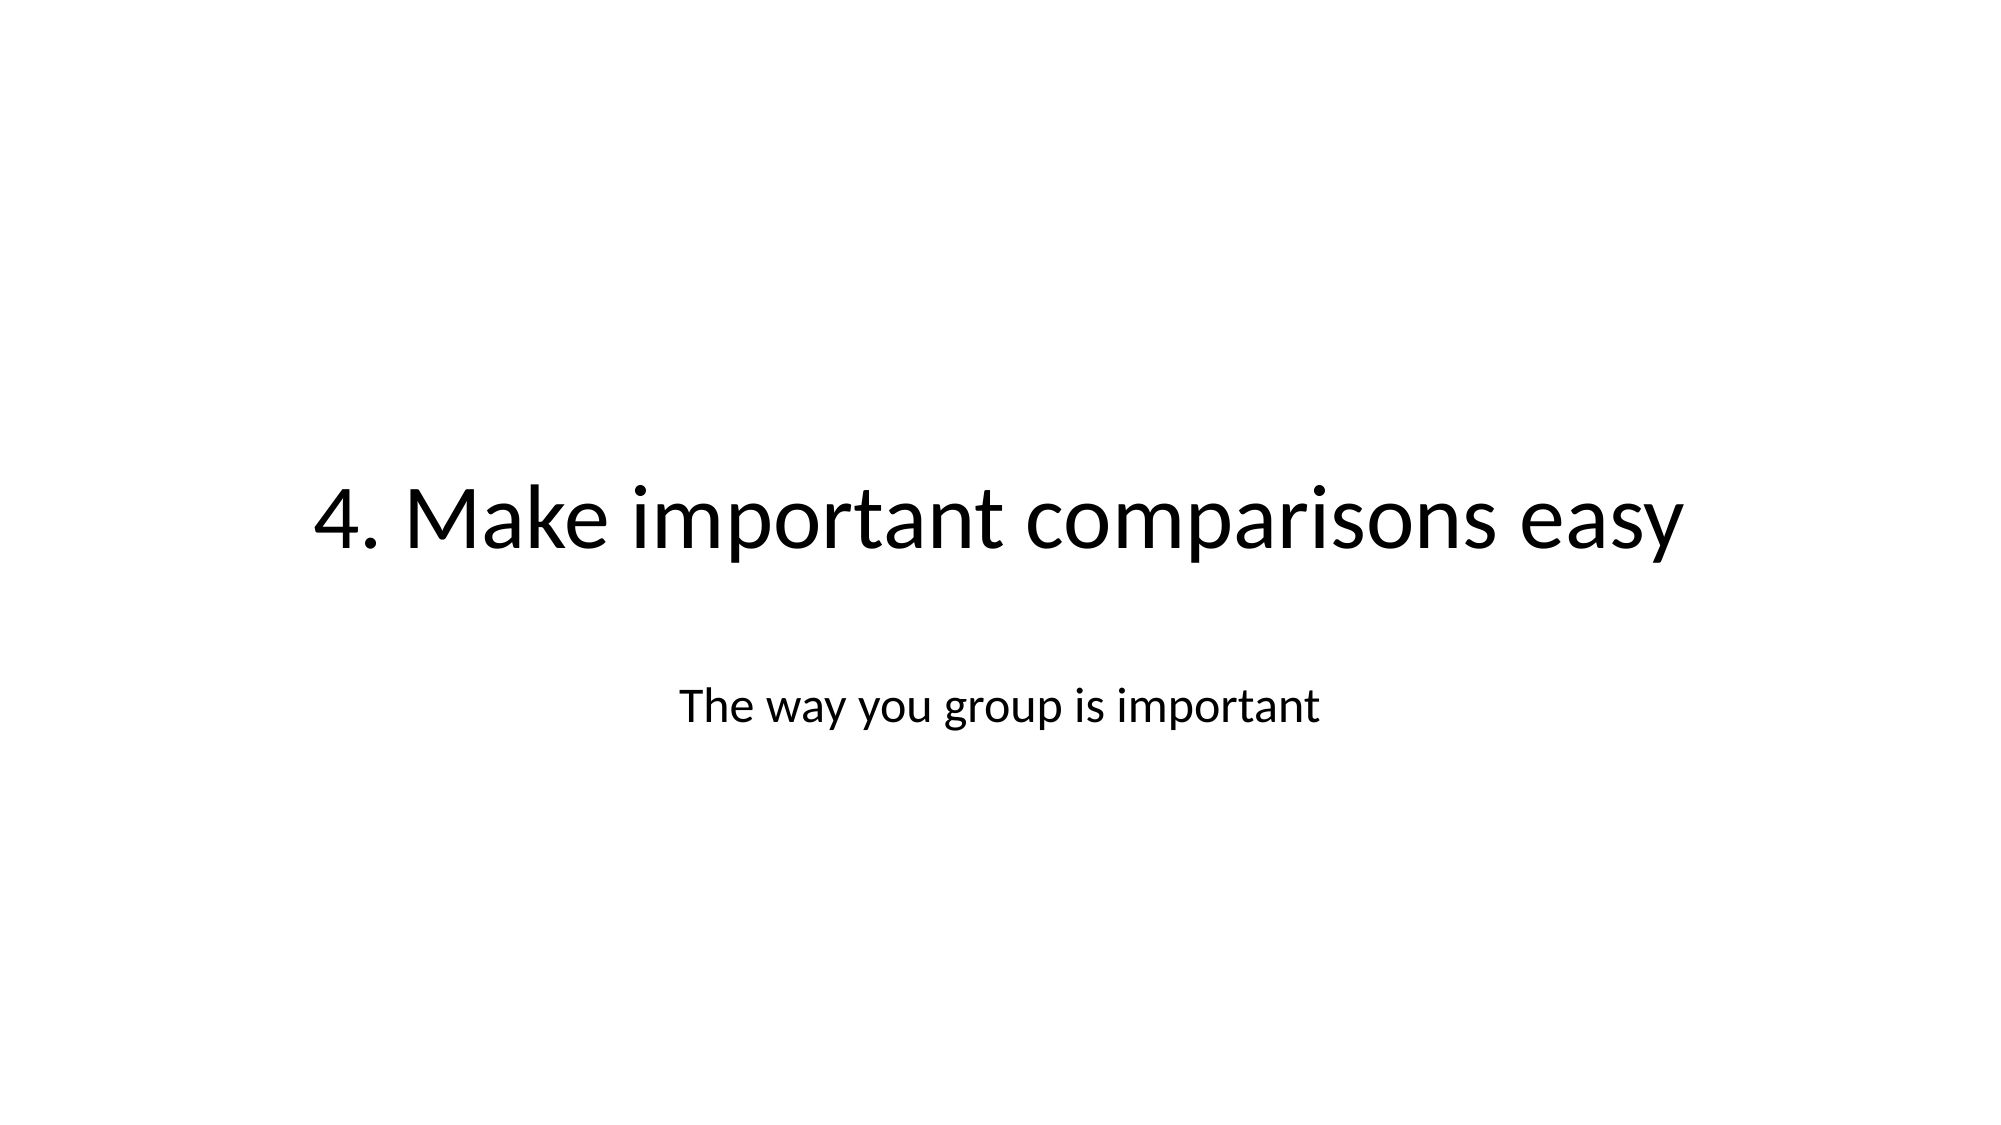

# 4. Make important comparisons easy

The way you group is important